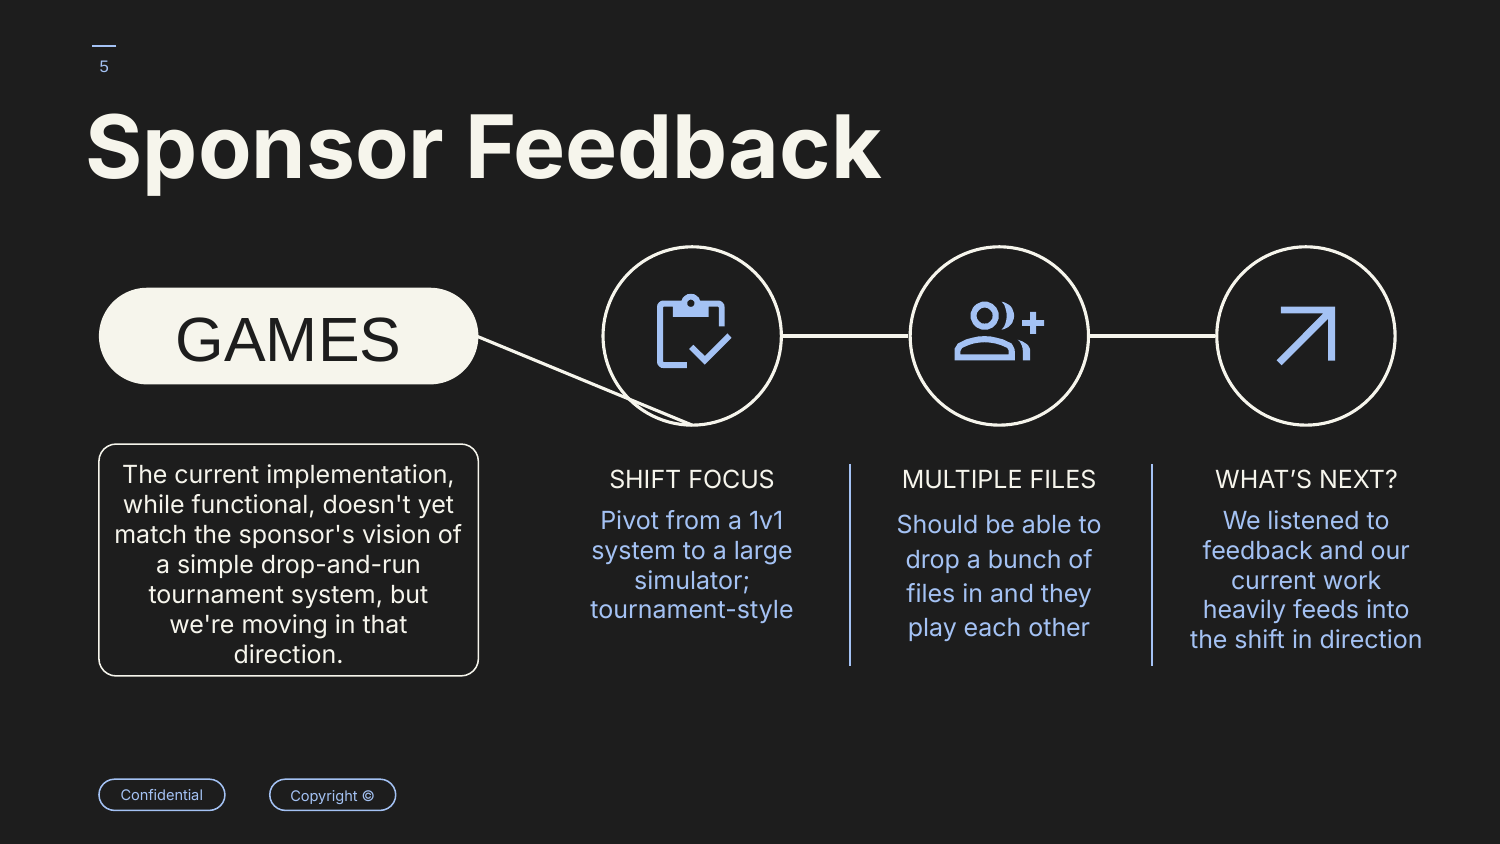

# Sponsor Feedback
GAMES

The current implementation, while functional, doesn't yet match the sponsor's vision of a simple drop-and-run tournament system, but we're moving in that direction.
SHIFT FOCUS
MULTIPLE FILES
WHAT’S NEXT?
Pivot from a 1v1 system to a large simulator; tournament-style
Should be able to drop a bunch of files in and they play each other
We listened to feedback and our current work heavily feeds into the shift in direction